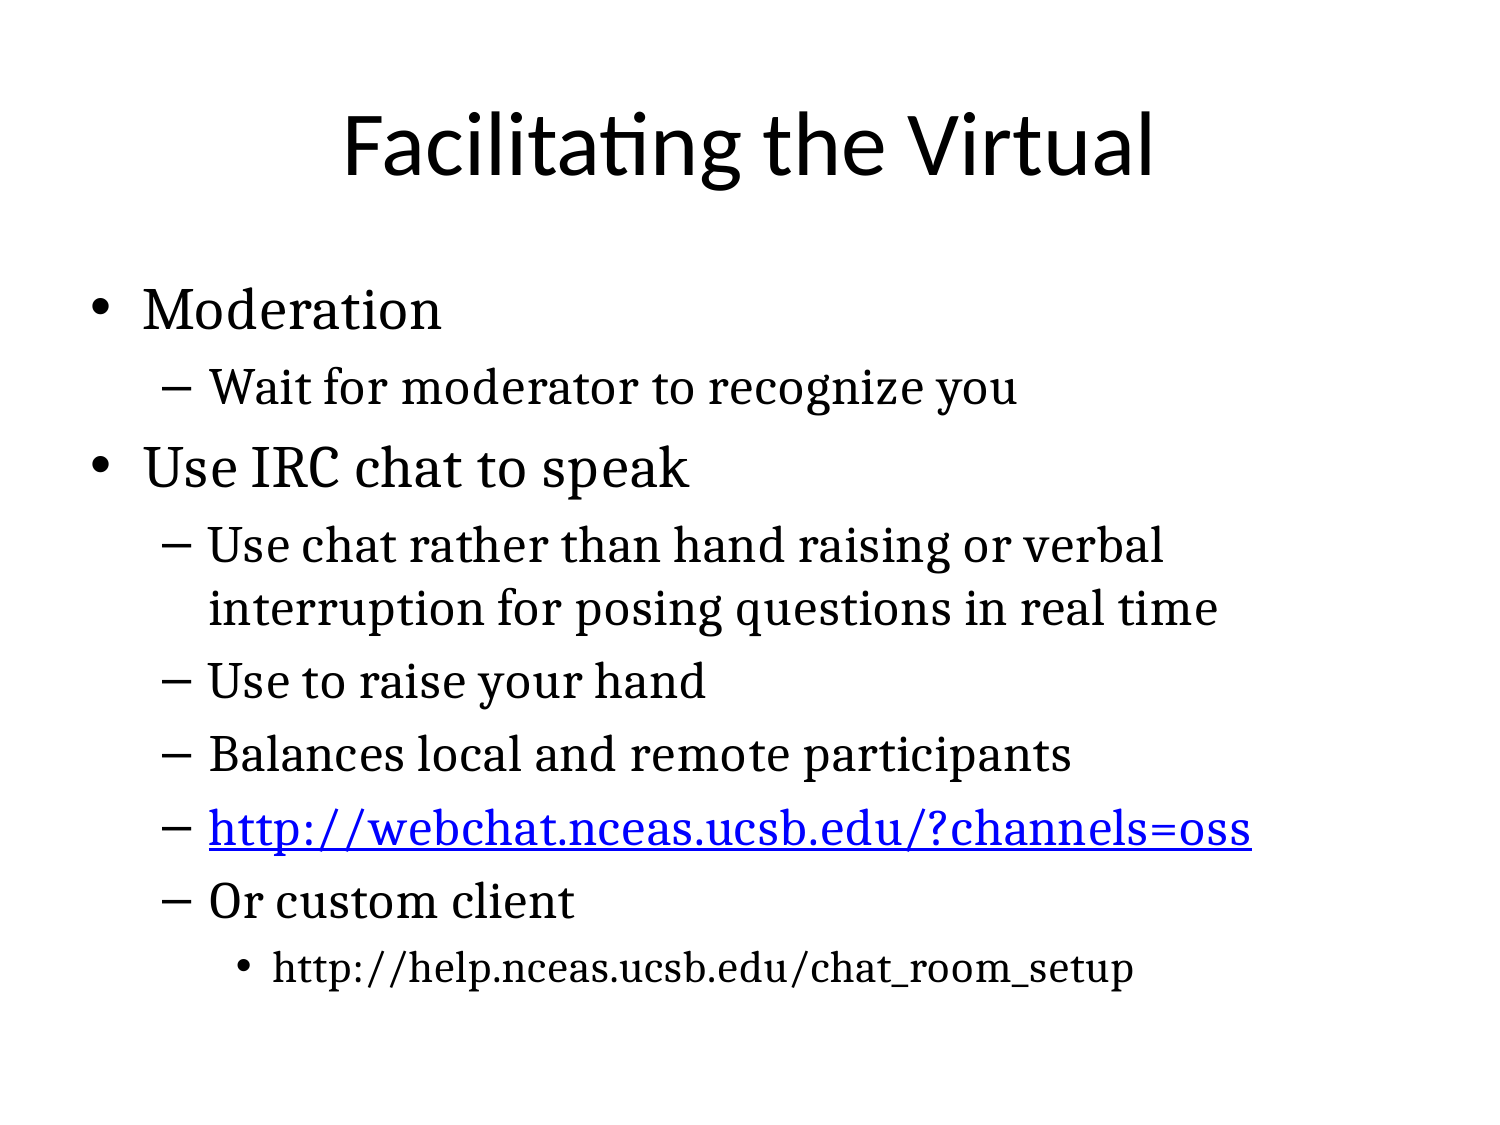

# Facilitating the Virtual
Moderation
Wait for moderator to recognize you
Use IRC chat to speak
Use chat rather than hand raising or verbal interruption for posing questions in real time
Use to raise your hand
Balances local and remote participants
http://webchat.nceas.ucsb.edu/?channels=oss
Or custom client
http://help.nceas.ucsb.edu/chat_room_setup